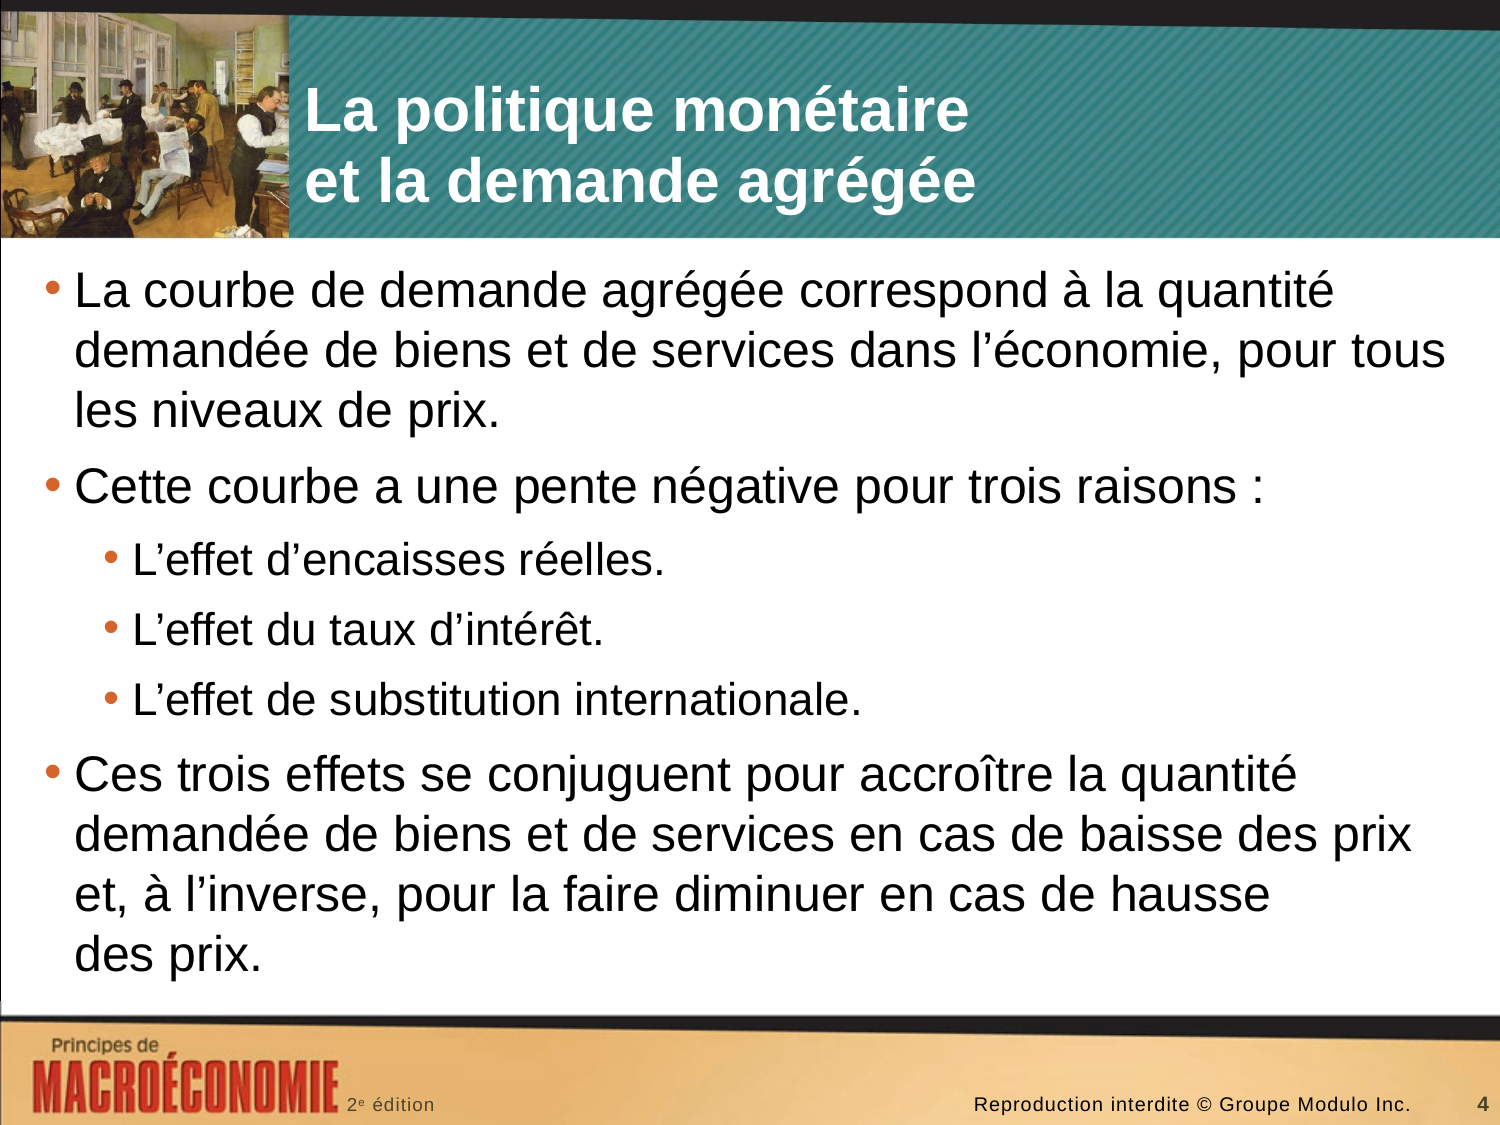

# La politique monétaire et la demande agrégée
La courbe de demande agrégée correspond à la quantité demandée de biens et de services dans l’économie, pour tous les niveaux de prix.
Cette courbe a une pente négative pour trois raisons :
L’effet d’encaisses réelles.
L’effet du taux d’intérêt.
L’effet de substitution internationale.
Ces trois effets se conjuguent pour accroître la quantité demandée de biens et de services en cas de baisse des prix et, à l’inverse, pour la faire diminuer en cas de hausse        des prix.

4